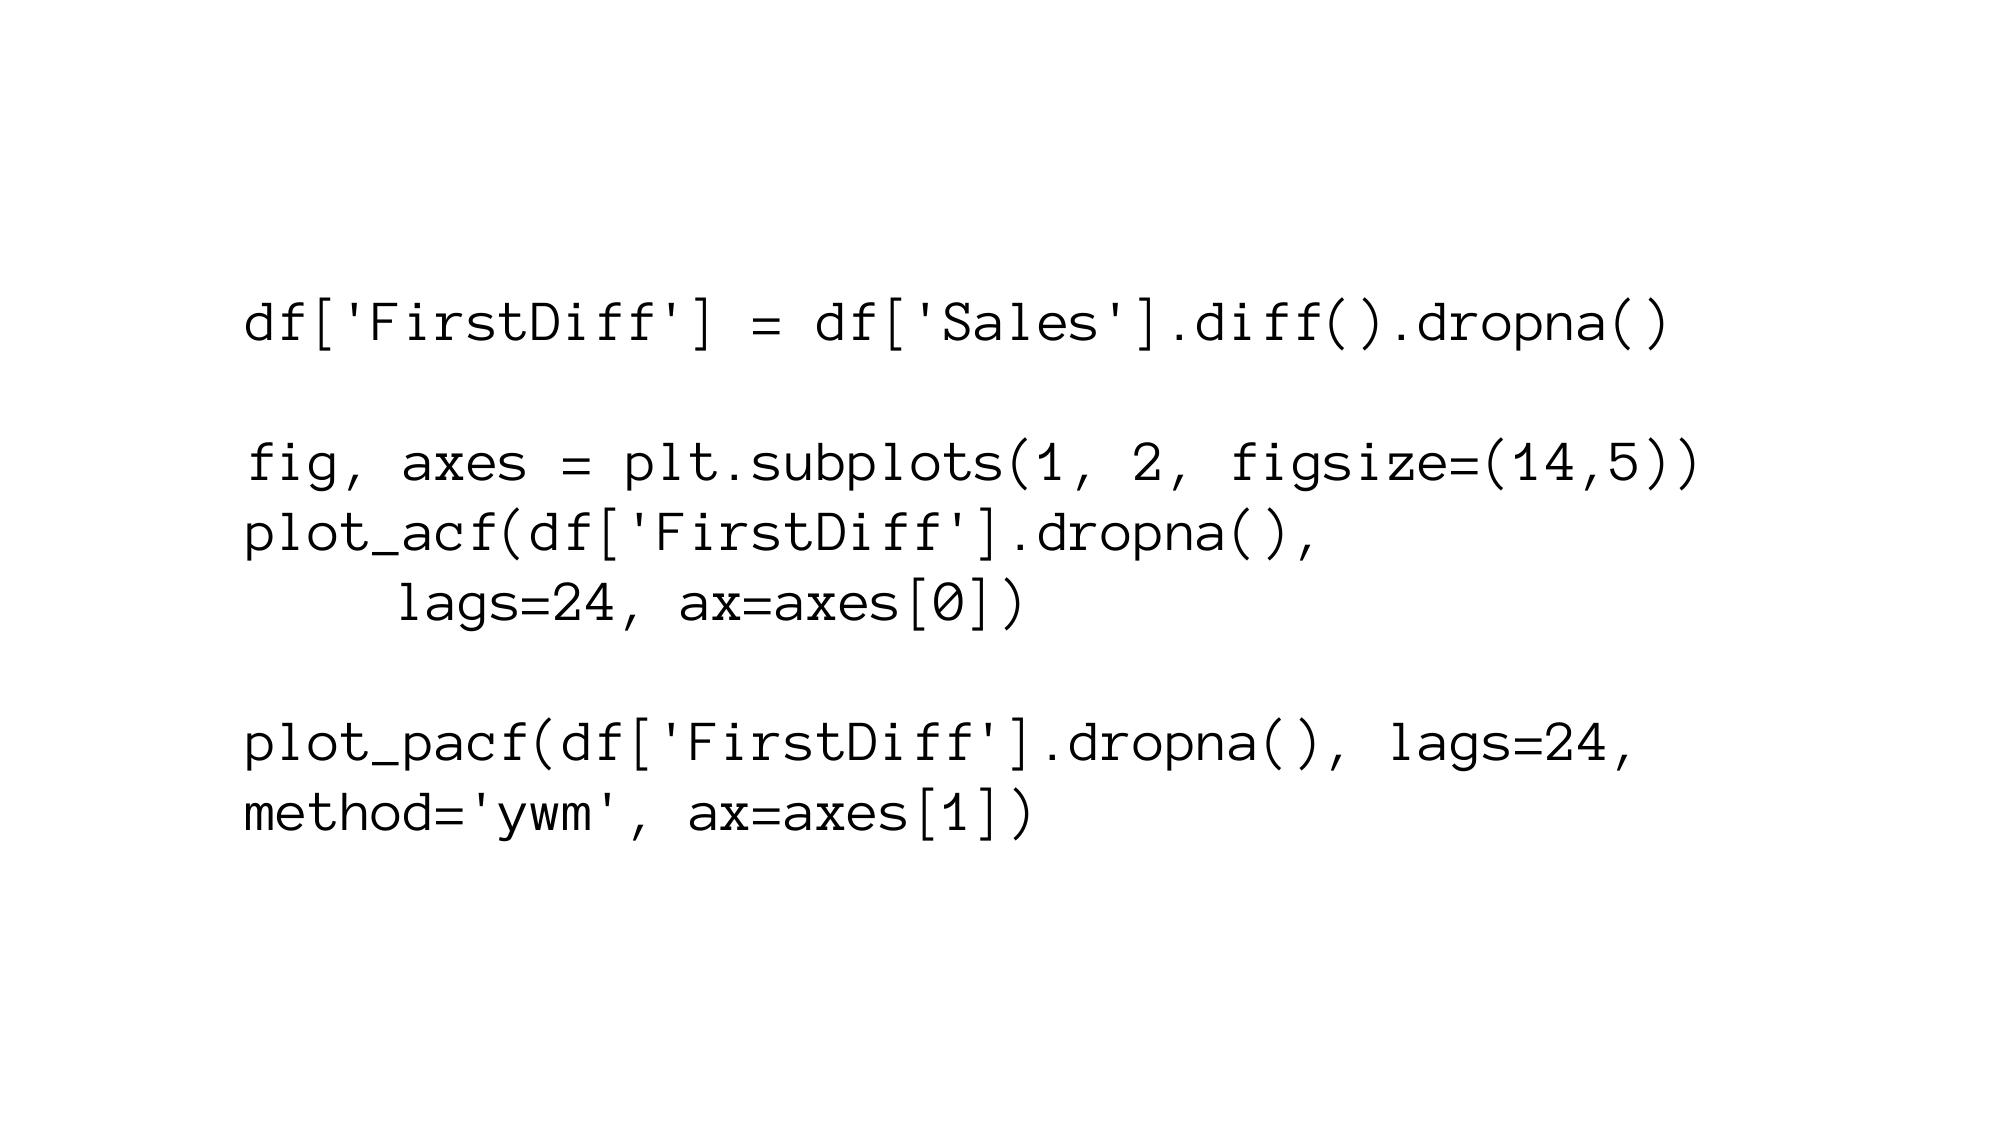

df['FirstDiff'] = df['Sales'].diff().dropna()

fig, axes = plt.subplots(1, 2, figsize=(14,5))
plot_acf(df['FirstDiff'].dropna(),
	lags=24, ax=axes[0])

plot_pacf(df['FirstDiff'].dropna(), lags=24, method='ywm', ax=axes[1])